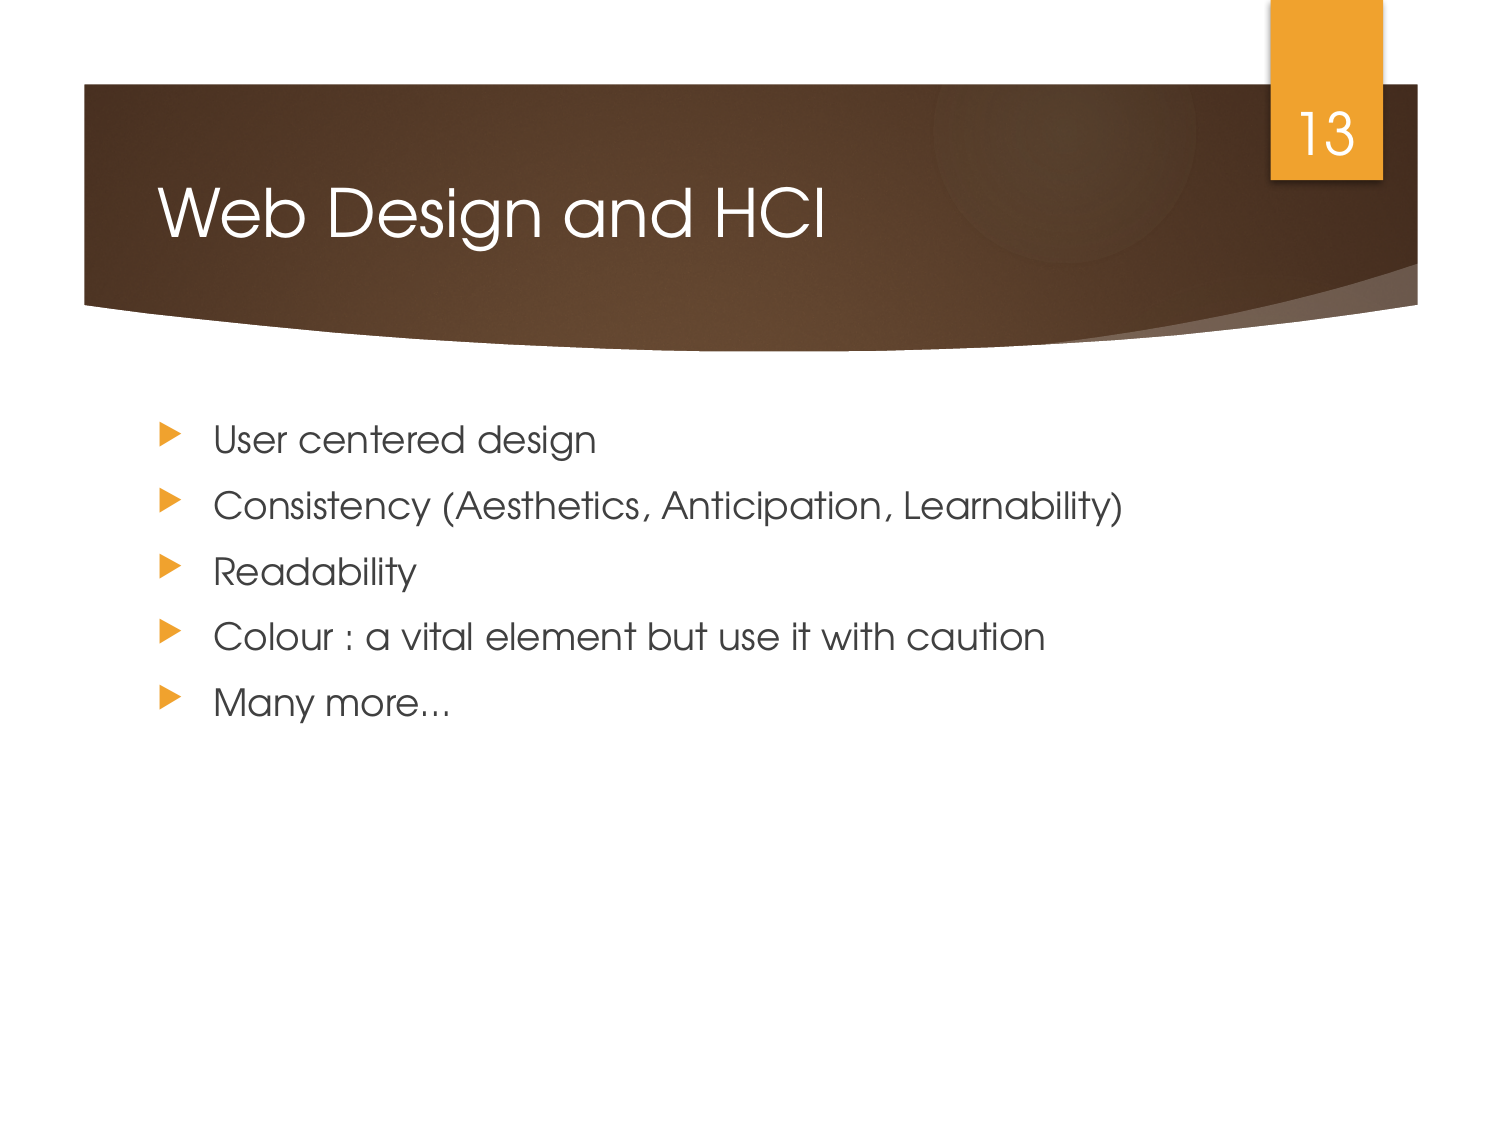

13
# Web Design and HCI
User centered design
Consistency (Aesthetics, Anticipation, Learnability)
Readability
Colour : a vital element but use it with caution
Many more…